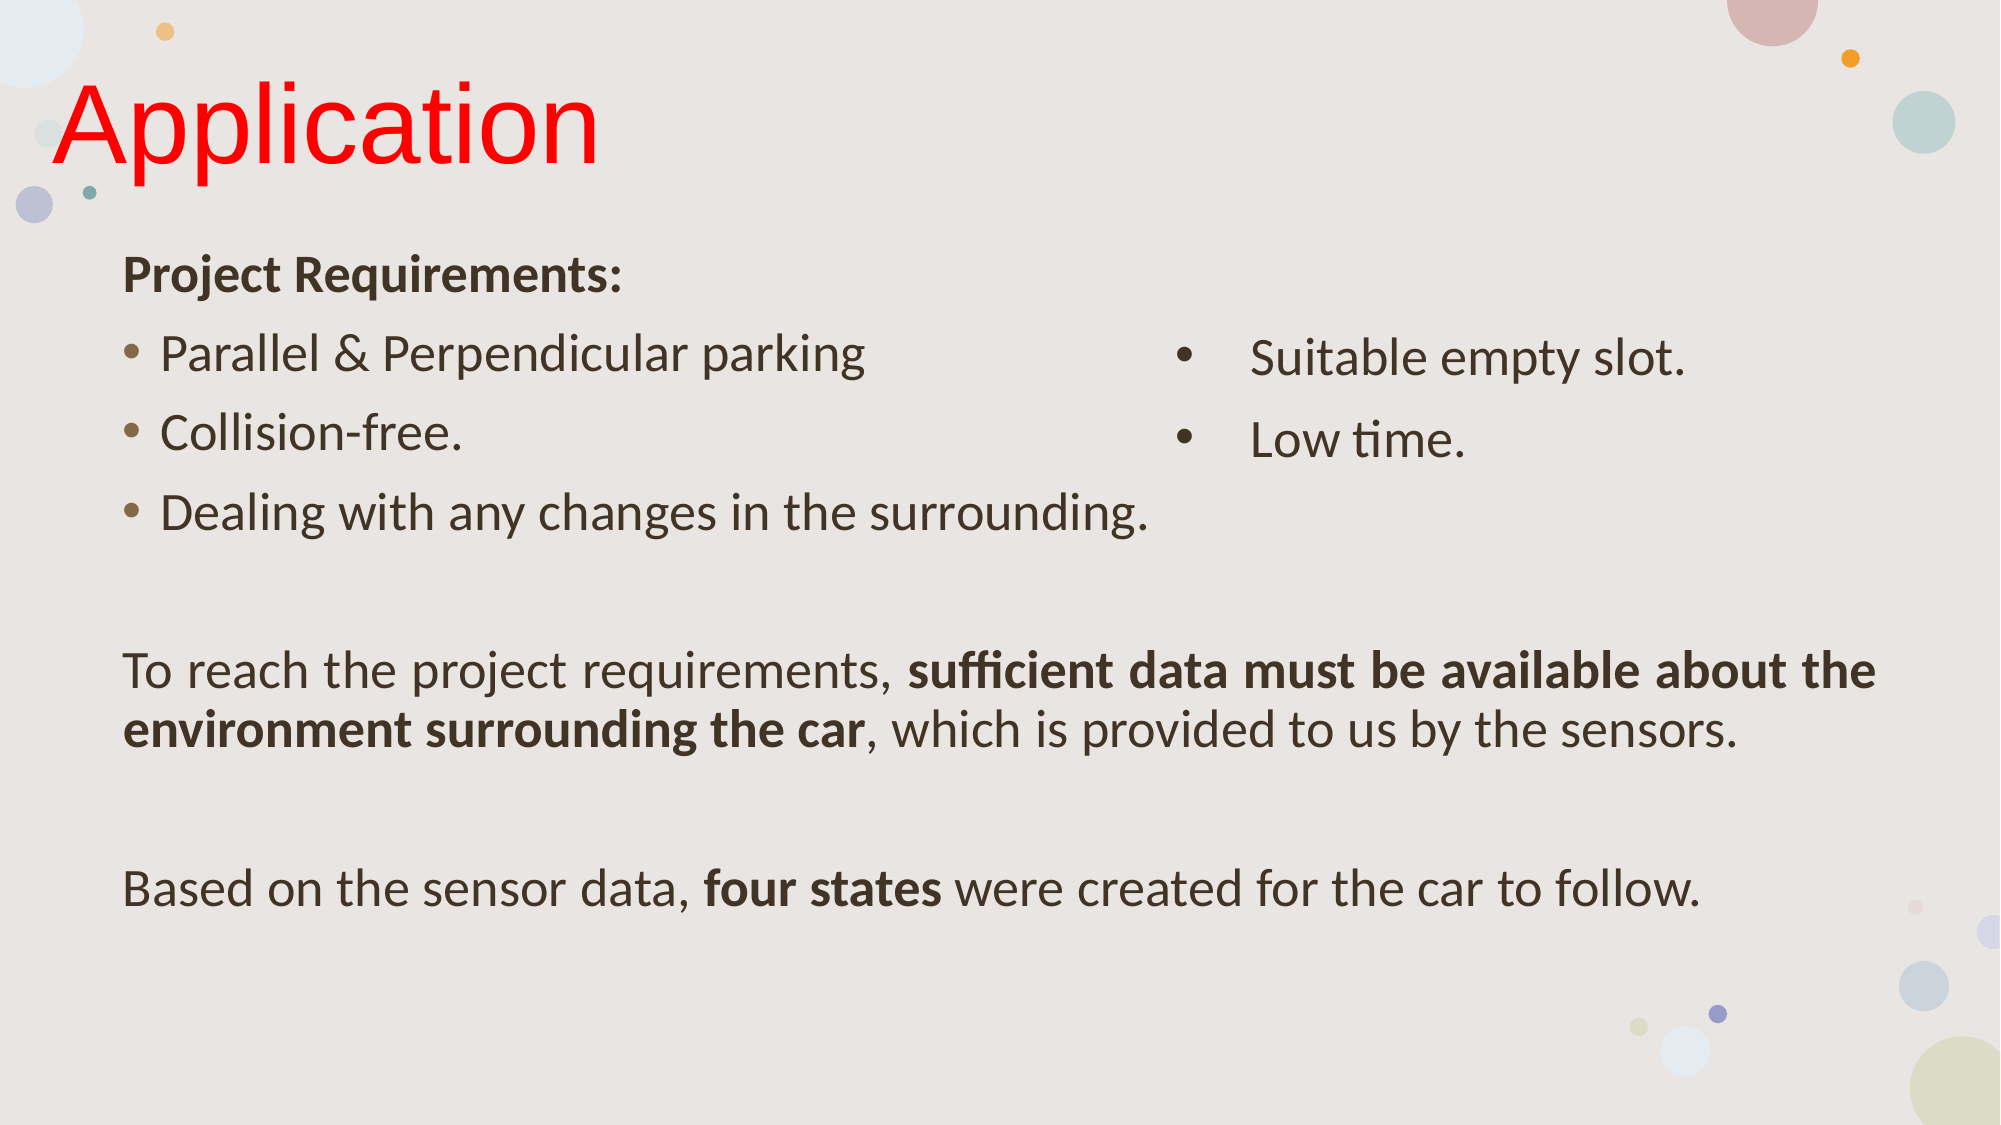

# Application
Project Requirements:
Parallel & Perpendicular parking
Collision-free.
Dealing with any changes in the surrounding.

To reach the project requirements, sufficient data must be available about the environment surrounding the car, which is provided to us by the sensors.

Based on the sensor data, four states were created for the car to follow.
Suitable empty slot.​
Low time.